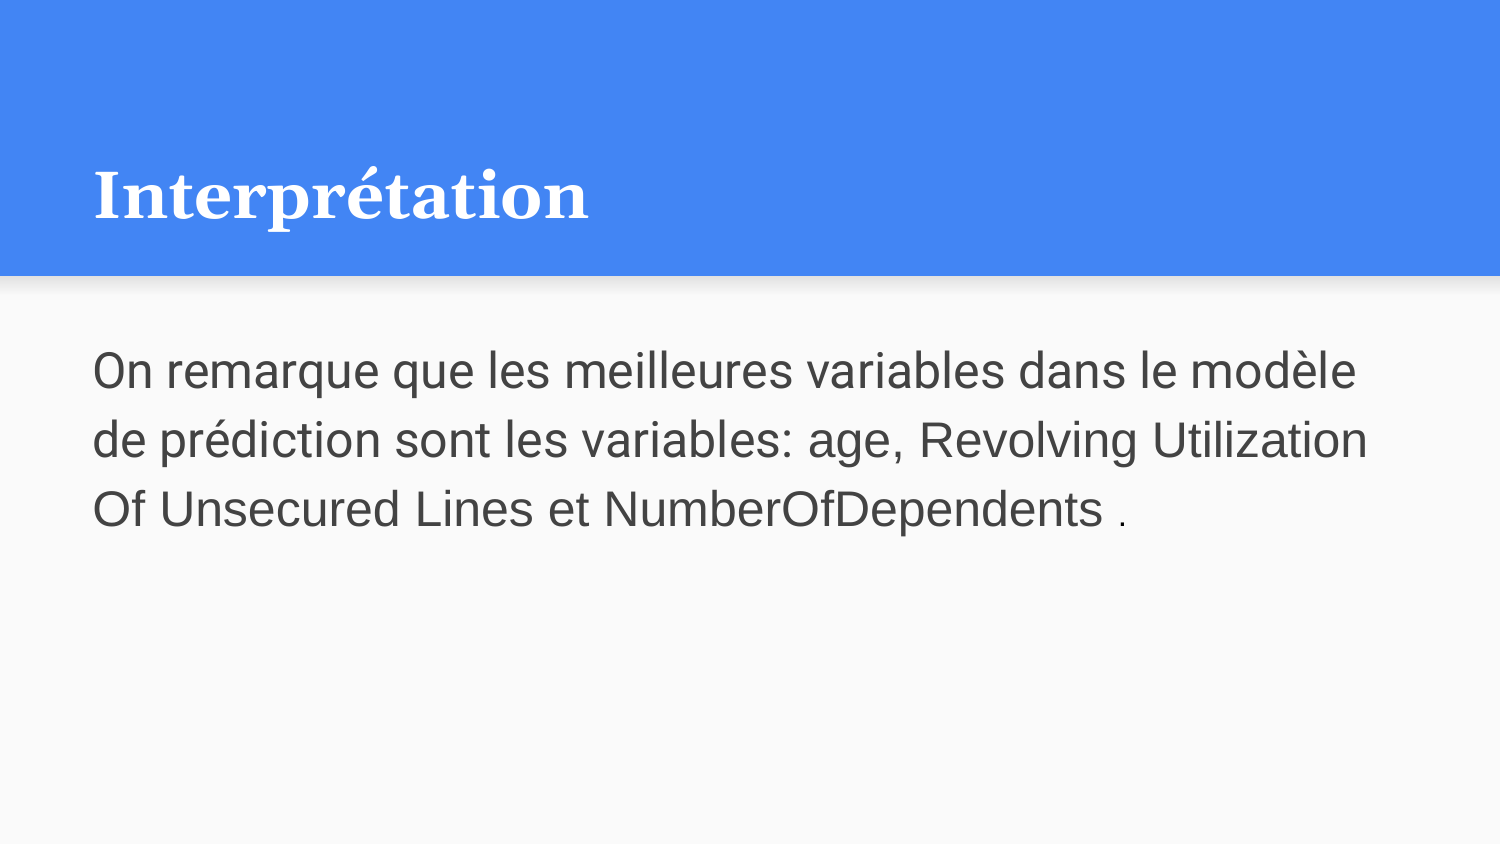

# Interprétation
On remarque que les meilleures variables dans le modèle de prédiction sont les variables: age, Revolving Utilization Of Unsecured Lines et NumberOfDependents .